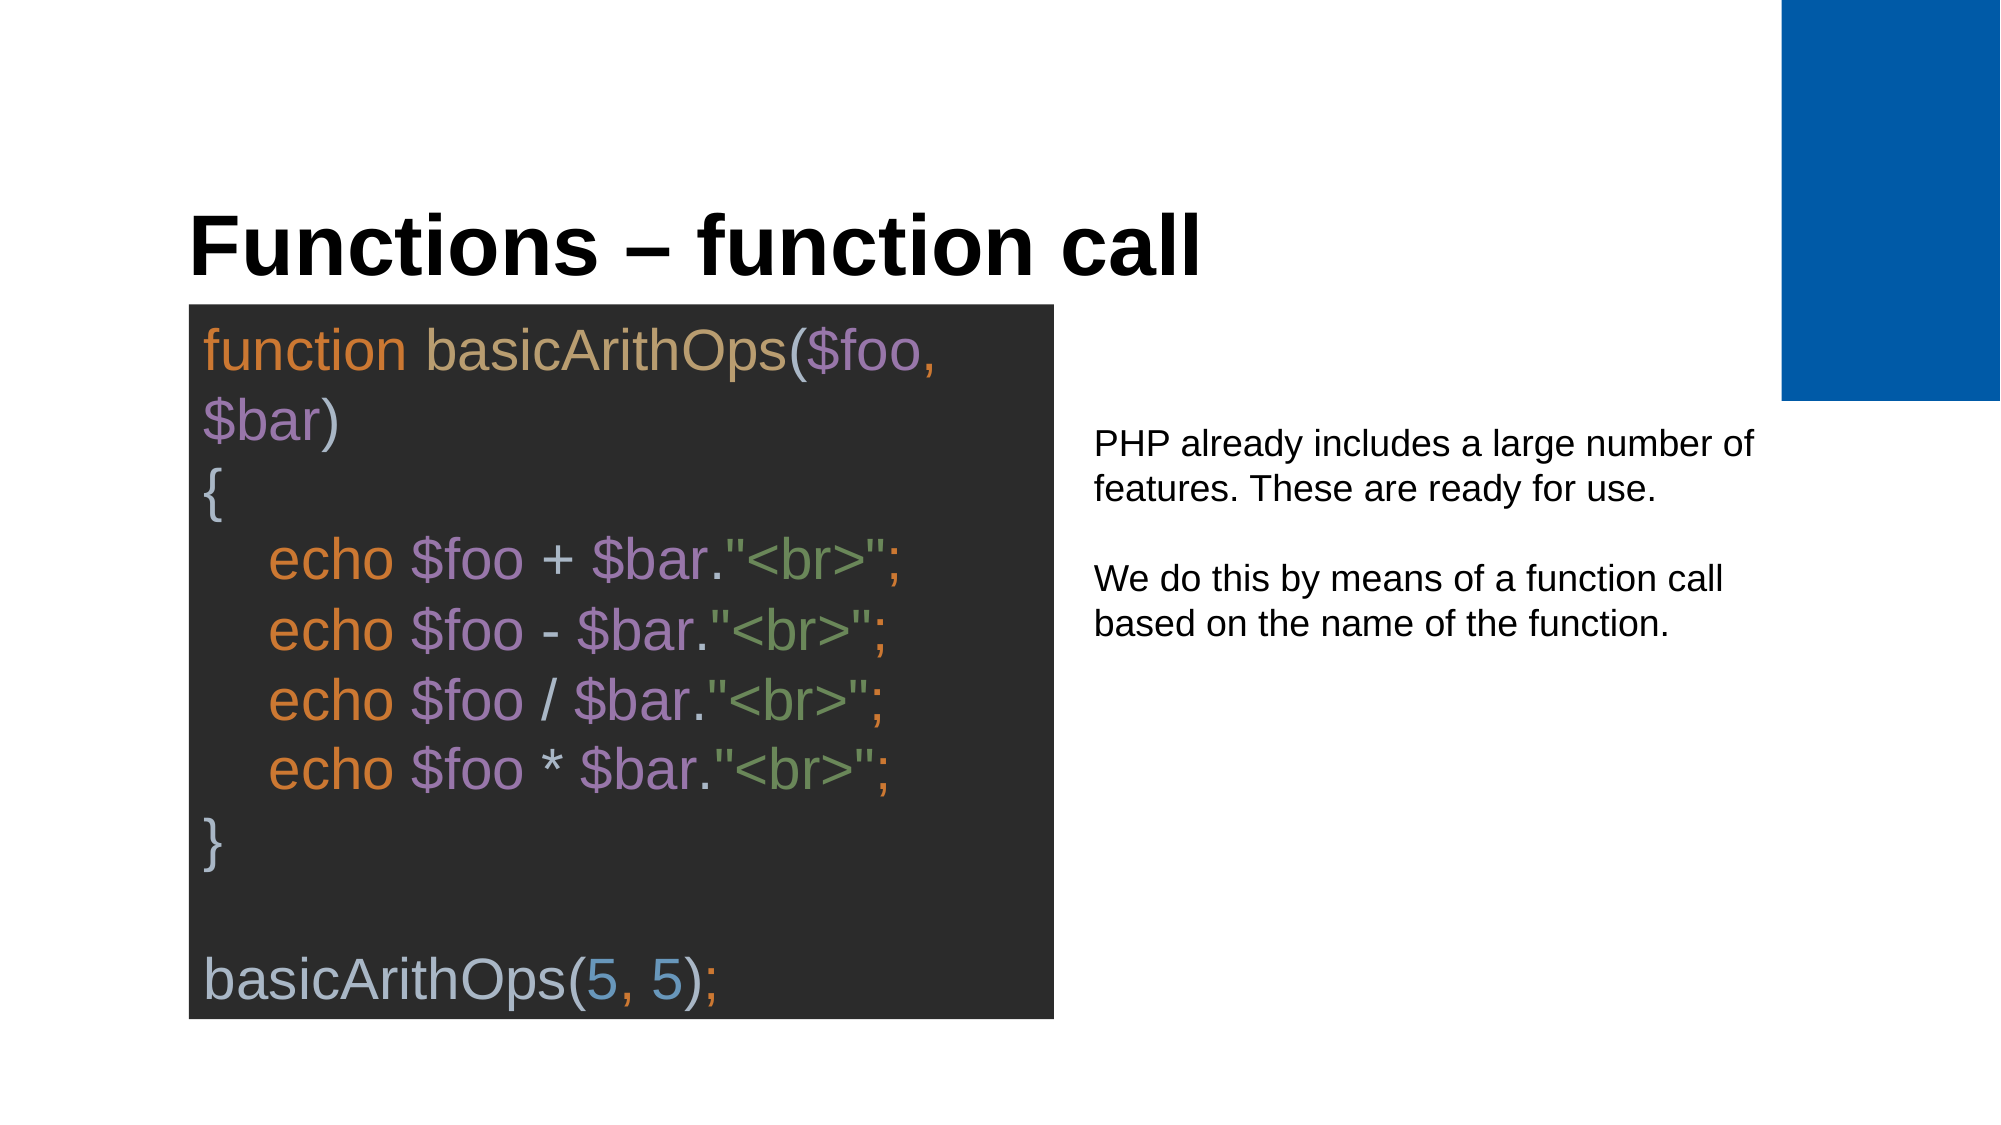

# Functions – function call
function basicArithOps($foo, $bar)
{
    echo $foo + $bar."<br>";
    echo $foo - $bar."<br>";
    echo $foo / $bar."<br>";
    echo $foo * $bar."<br>";
}
basicArithOps(5, 5);
PHP already includes a large number of features. These are ready for use.

We do this by means of a function call based on the name of the function.